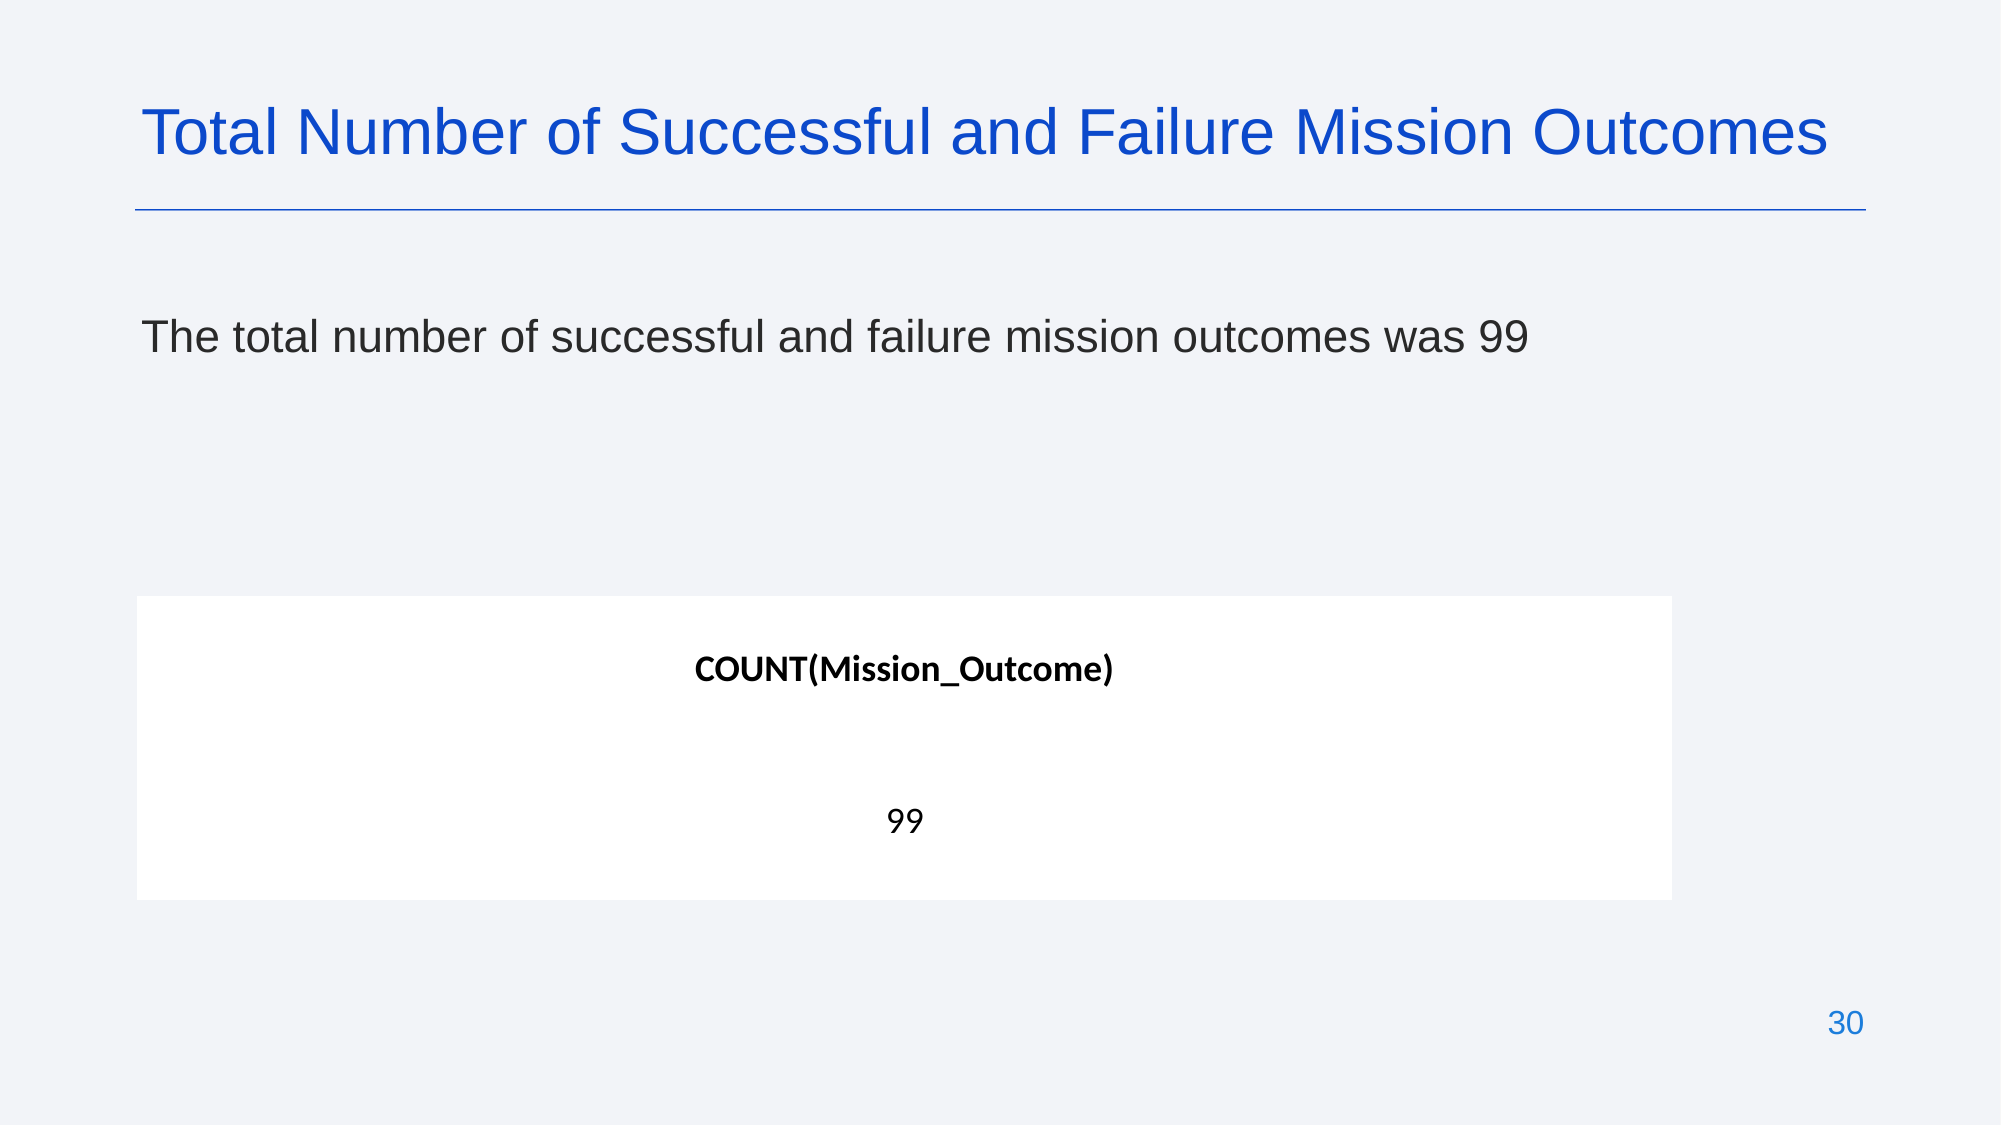

Total Number of Successful and Failure Mission Outcomes
The total number of successful and failure mission outcomes was 99
| COUNT(Mission\_Outcome) |
| --- |
| 99 |
30